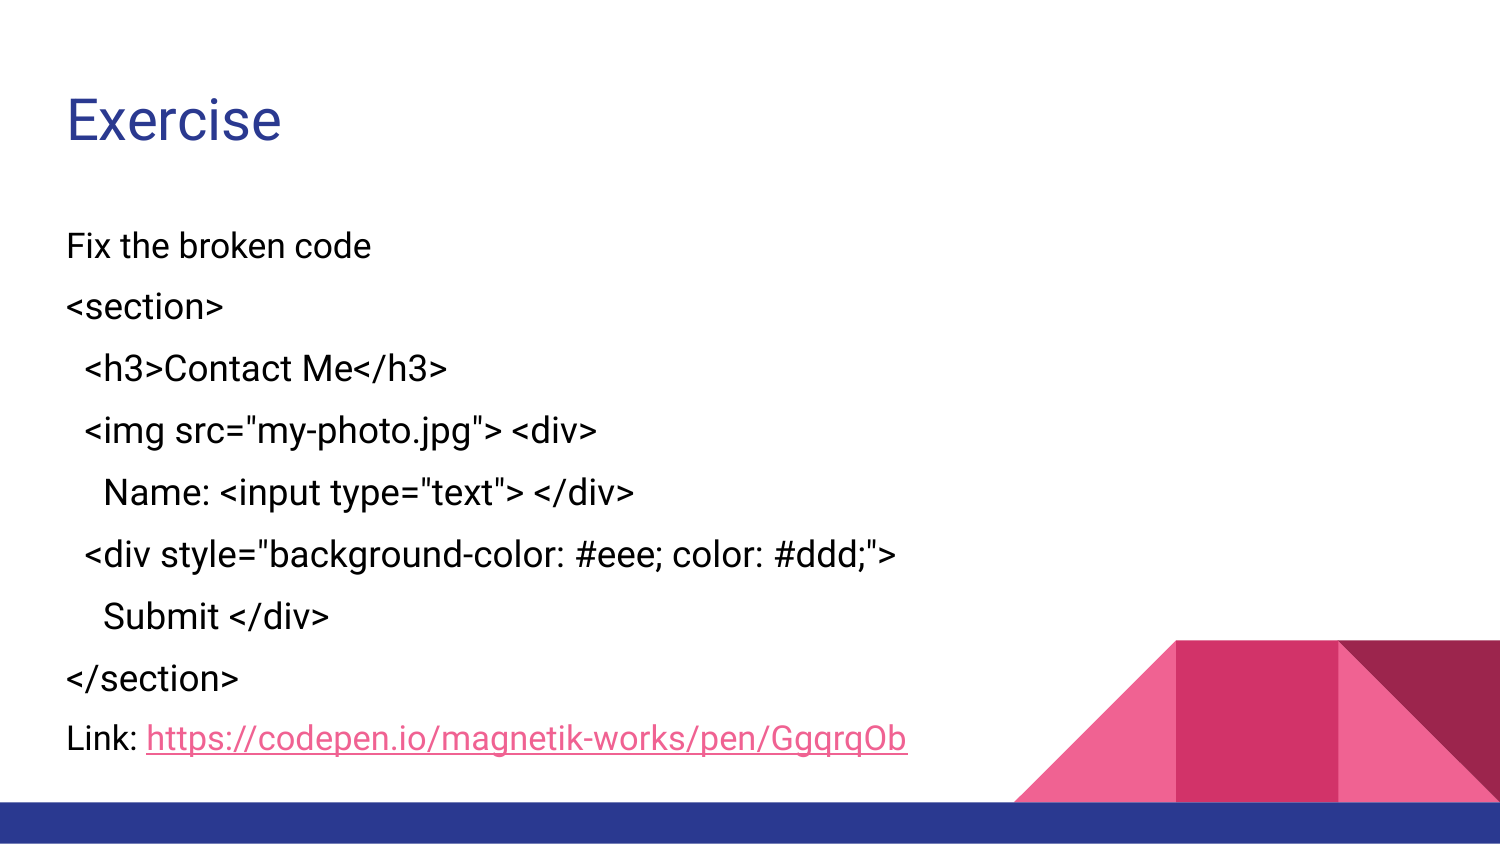

# Exercise
Fix the broken code
<section>
  <h3>Contact Me</h3>
  <img src="my-photo.jpg"> <div>
    Name: <input type="text"> </div>
  <div style="background-color: #eee; color: #ddd;">
    Submit </div>
</section>
Link: https://codepen.io/magnetik-works/pen/GgqrqOb